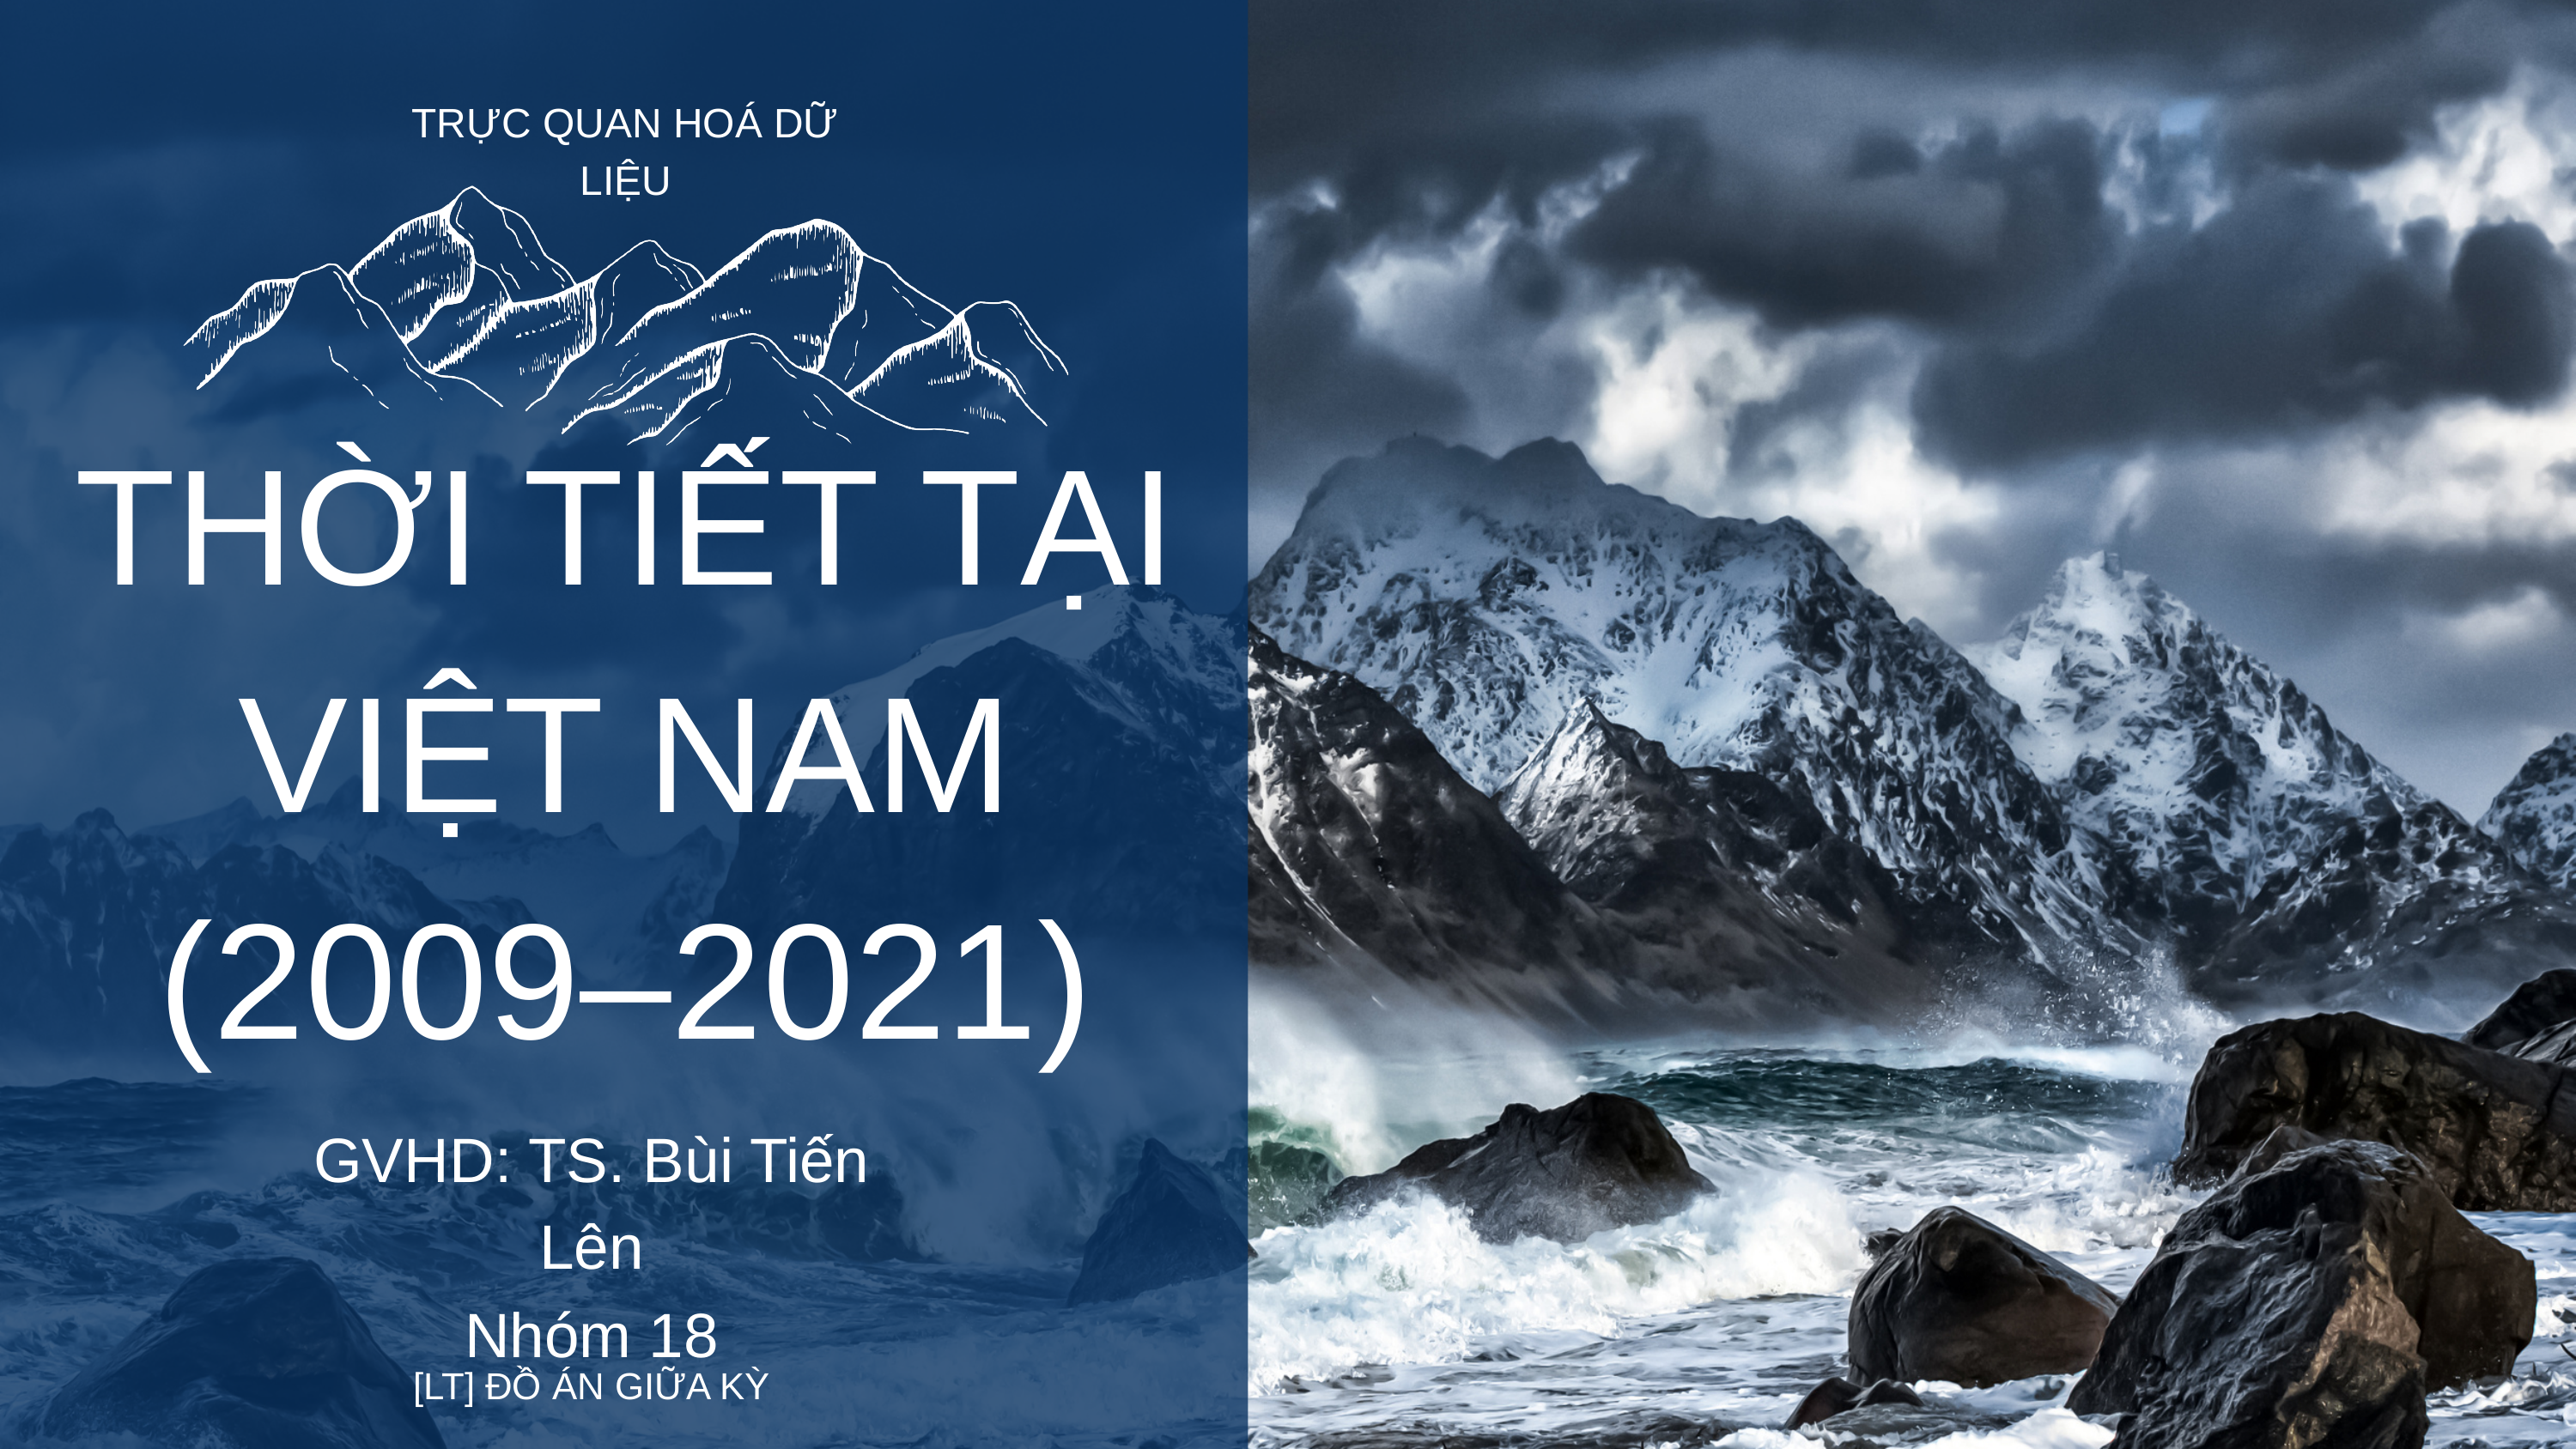

TRỰC QUAN HOÁ DỮ LIỆU

THỜI TIẾT TẠI VIỆT NAM (2009–2021)
GVHD: TS. Bùi Tiến Lên
Nhóm 18
[LT] ĐỒ ÁN GIỮA KỲ